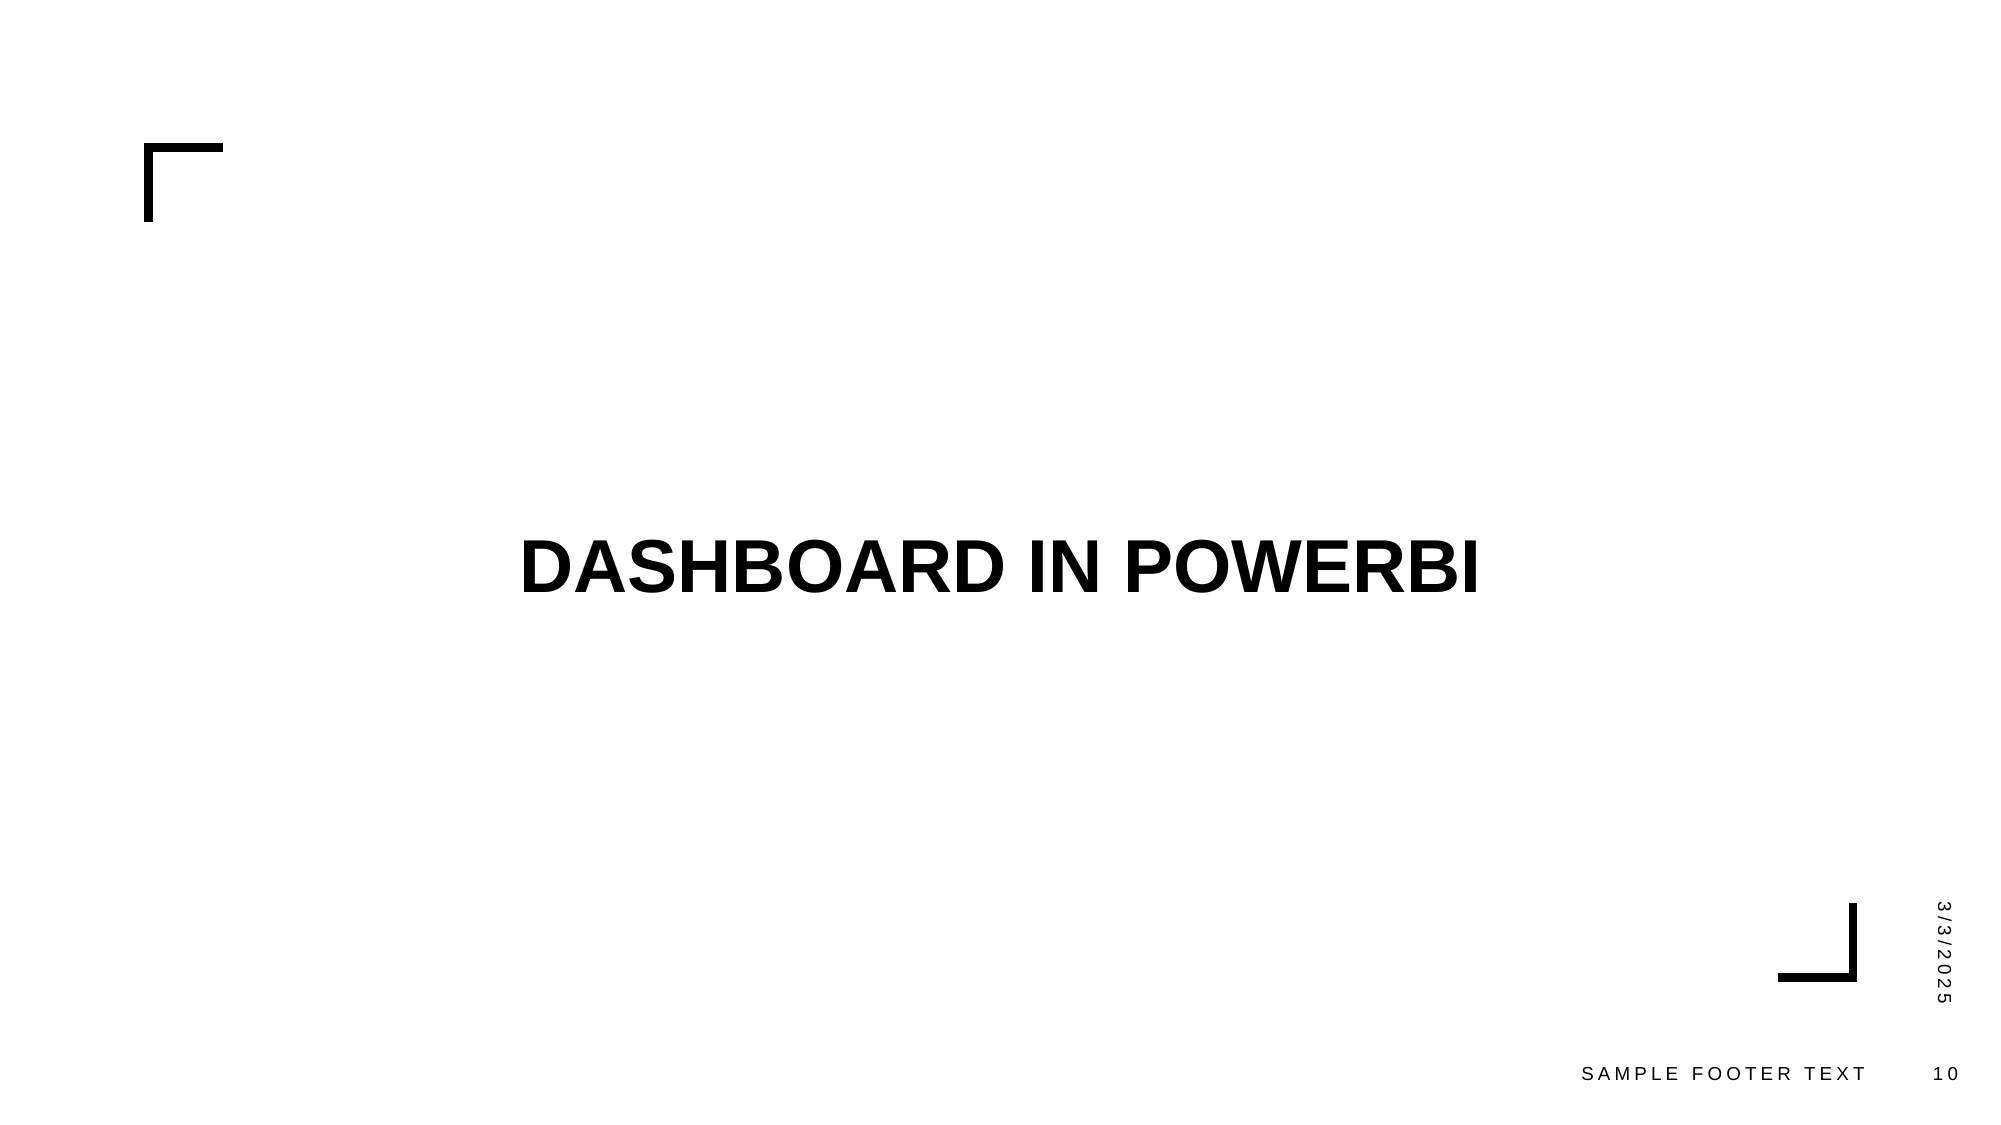

# Delivering with confidence
DASHBOARD IN POWERBI
3/3/2025
Sample Footer Text
10